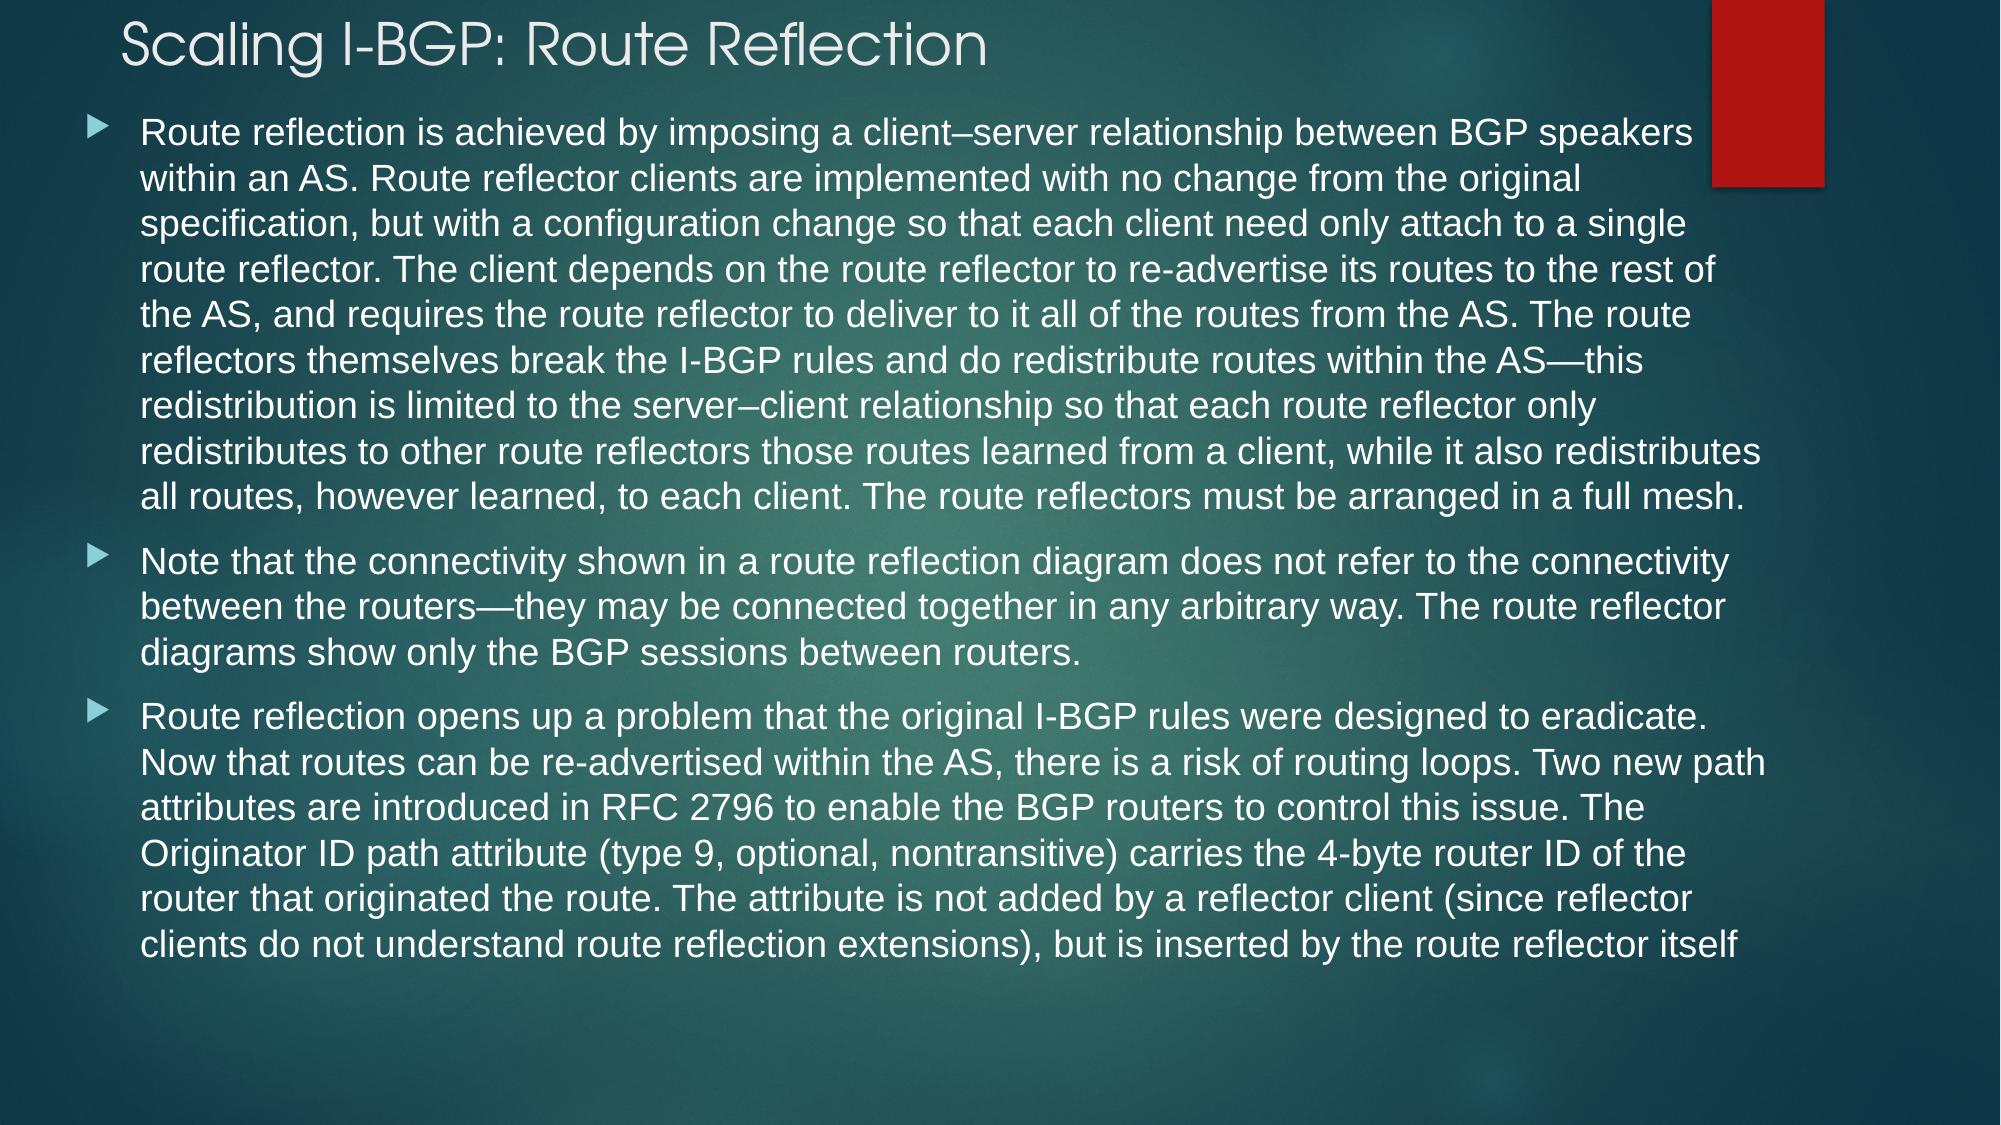

# Scaling I-BGP: Route Reflection
Route reflection is achieved by imposing a client–server relationship between BGP speakers within an AS. Route reflector clients are implemented with no change from the original specification, but with a configuration change so that each client need only attach to a single route reflector. The client depends on the route reflector to re-advertise its routes to the rest of the AS, and requires the route reflector to deliver to it all of the routes from the AS. The route reflectors themselves break the I-BGP rules and do redistribute routes within the AS—this redistribution is limited to the server–client relationship so that each route reflector only redistributes to other route reflectors those routes learned from a client, while it also redistributes all routes, however learned, to each client. The route reflectors must be arranged in a full mesh.
Note that the connectivity shown in a route reflection diagram does not refer to the connectivity between the routers—they may be connected together in any arbitrary way. The route reflector diagrams show only the BGP sessions between routers.
Route reflection opens up a problem that the original I-BGP rules were designed to eradicate. Now that routes can be re-advertised within the AS, there is a risk of routing loops. Two new path attributes are introduced in RFC 2796 to enable the BGP routers to control this issue. The Originator ID path attribute (type 9, optional, nontransitive) carries the 4-byte router ID of the router that originated the route. The attribute is not added by a reflector client (since reflector clients do not understand route reflection extensions), but is inserted by the route reflector itself